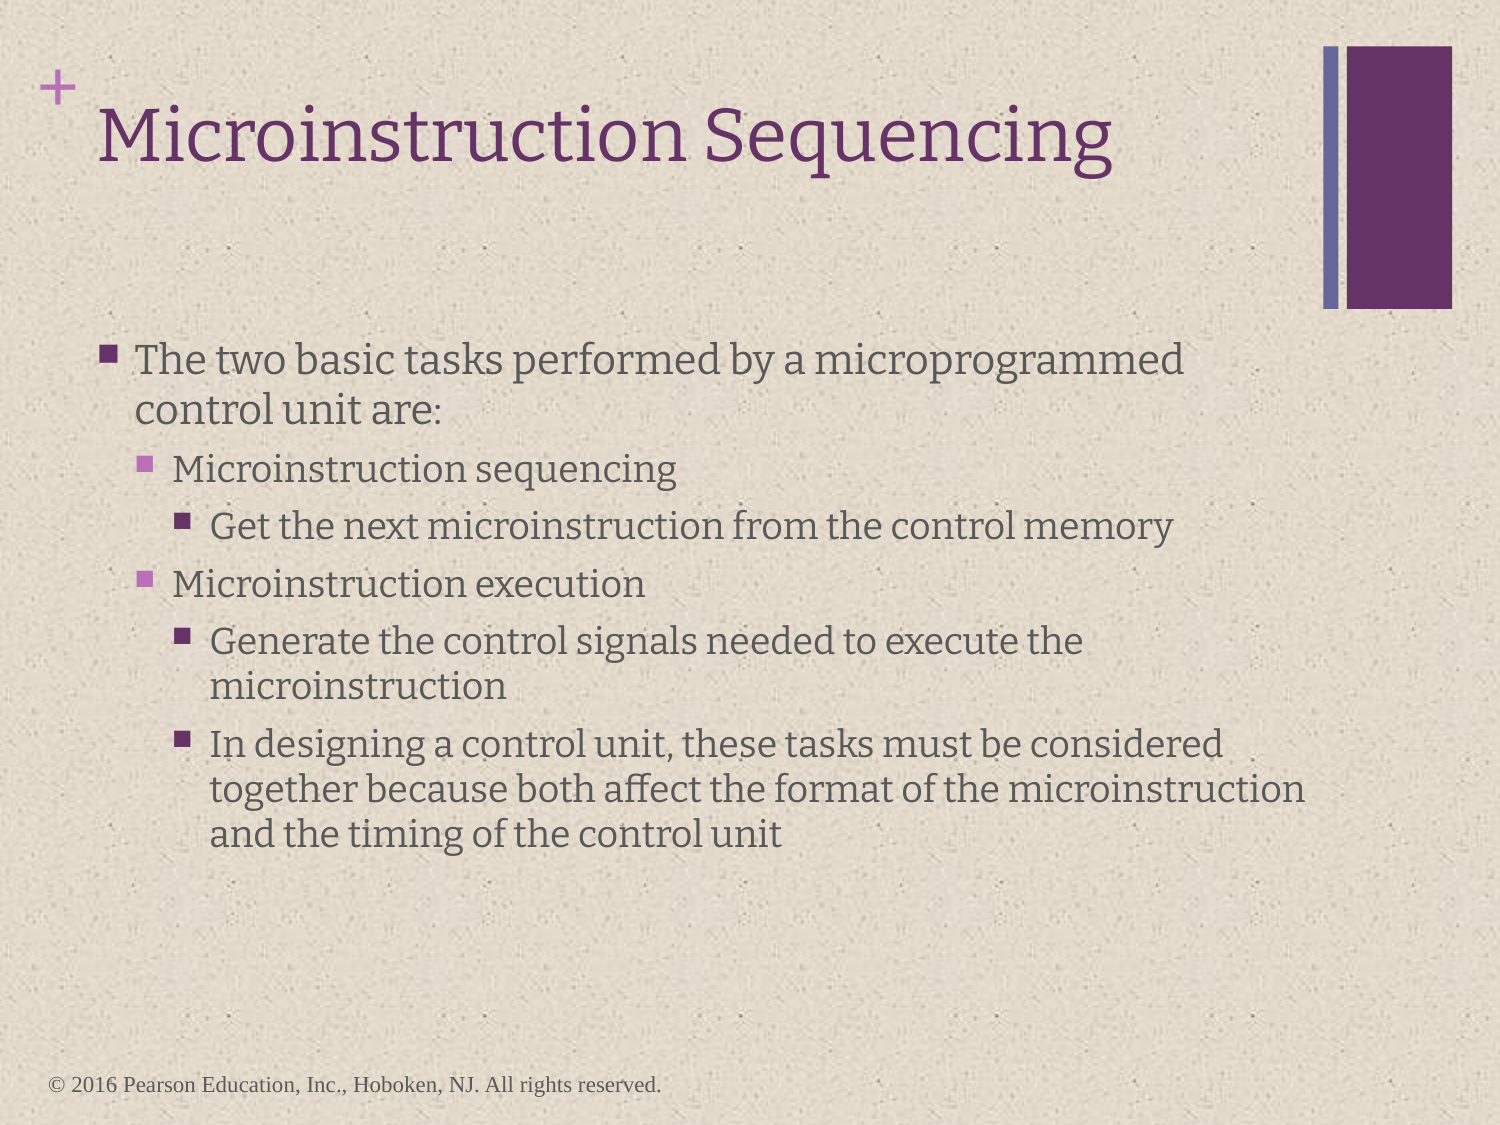

# Microinstruction Sequencing
The two basic tasks performed by a microprogrammed control unit are:
Microinstruction sequencing
Get the next microinstruction from the control memory
Microinstruction execution
Generate the control signals needed to execute the microinstruction
In designing a control unit, these tasks must be considered together because both affect the format of the microinstruction and the timing of the control unit
© 2016 Pearson Education, Inc., Hoboken, NJ. All rights reserved.